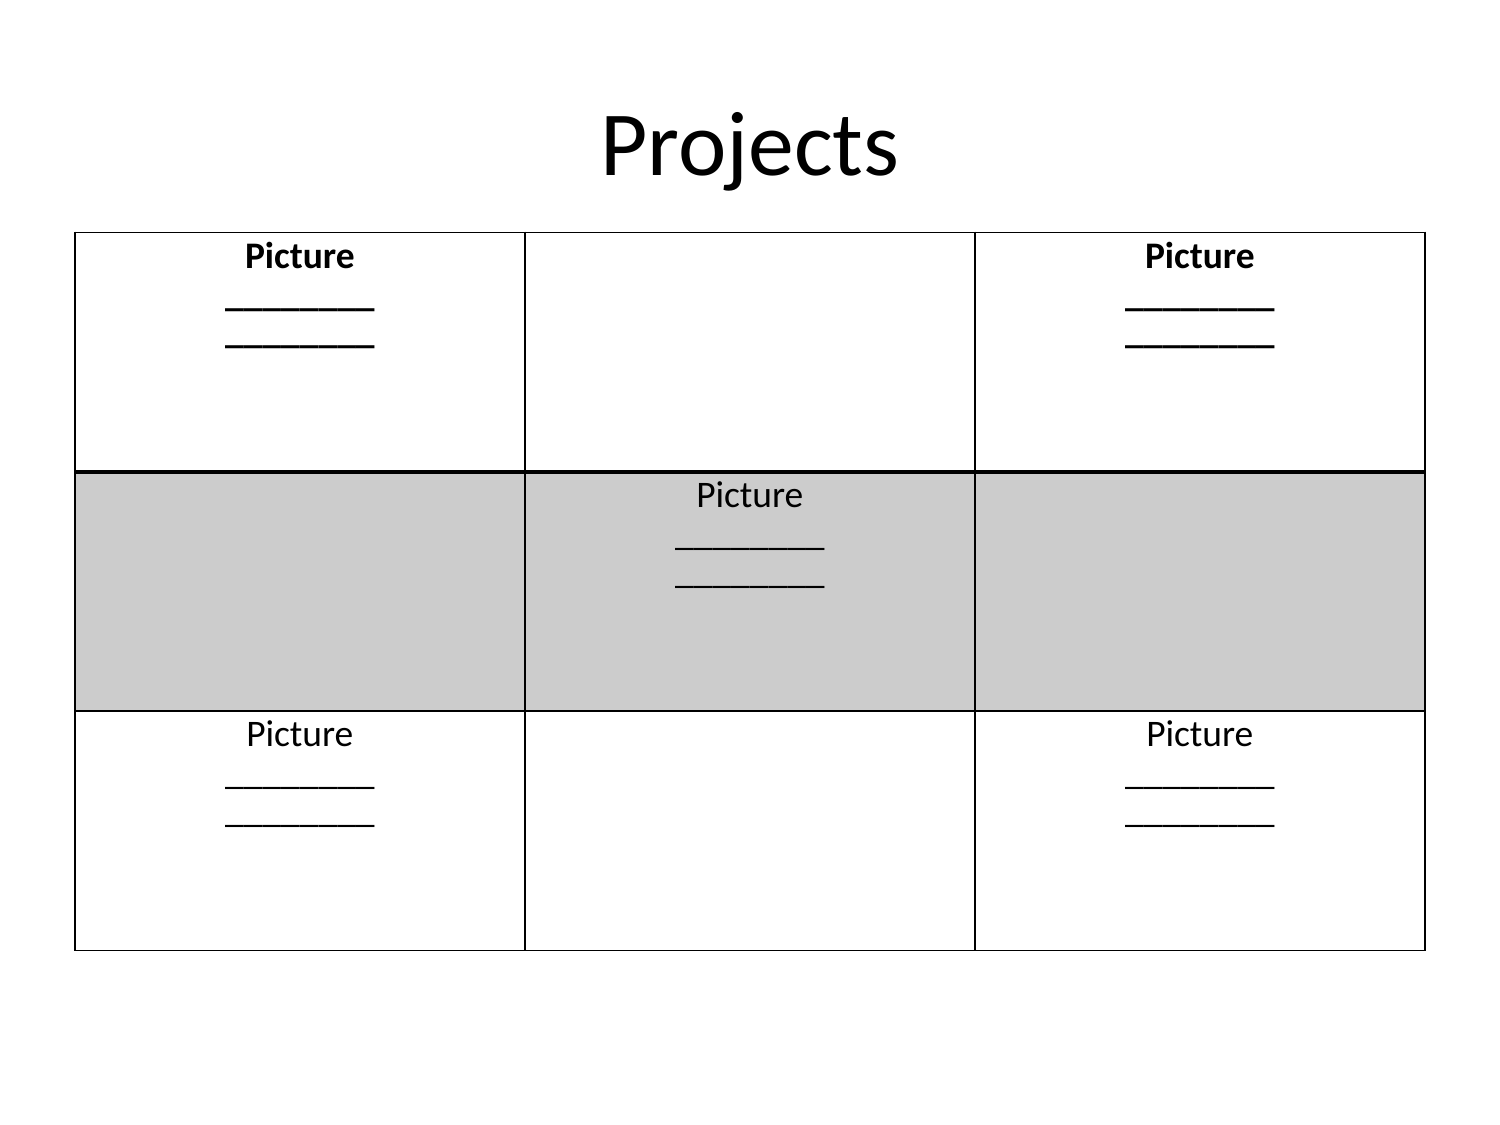

# Projects
| Picture \_\_\_\_\_\_\_\_ \_\_\_\_\_\_\_\_ |  | Picture \_\_\_\_\_\_\_\_ \_\_\_\_\_\_\_\_ |
| --- | --- | --- |
|  | Picture \_\_\_\_\_\_\_\_ \_\_\_\_\_\_\_\_ |  |
| Picture \_\_\_\_\_\_\_\_ \_\_\_\_\_\_\_\_ |  | Picture \_\_\_\_\_\_\_\_ \_\_\_\_\_\_\_\_ |